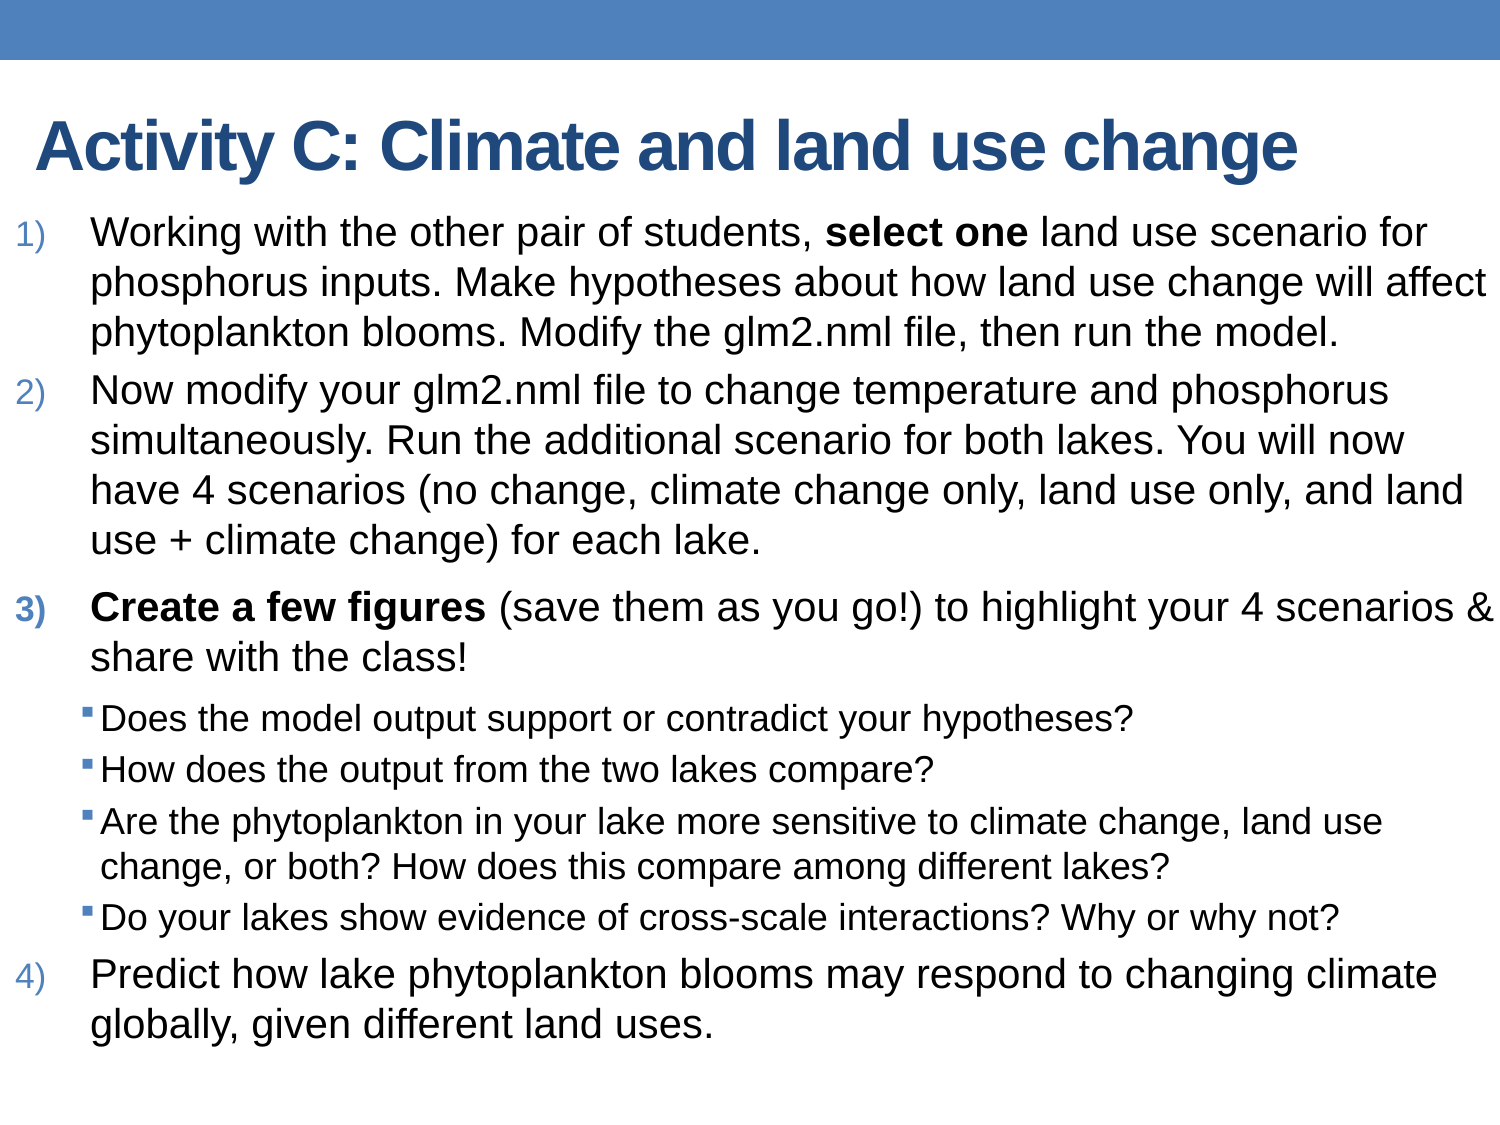

# Activity C: Climate and land use change
Working with the other pair of students, select one land use scenario for phosphorus inputs. Make hypotheses about how land use change will affect phytoplankton blooms. Modify the glm2.nml file, then run the model.
Now modify your glm2.nml file to change temperature and phosphorus simultaneously. Run the additional scenario for both lakes. You will now have 4 scenarios (no change, climate change only, land use only, and land use + climate change) for each lake.
Create a few figures (save them as you go!) to highlight your 4 scenarios & share with the class!
Does the model output support or contradict your hypotheses?
How does the output from the two lakes compare?
Are the phytoplankton in your lake more sensitive to climate change, land use change, or both? How does this compare among different lakes?
Do your lakes show evidence of cross-scale interactions? Why or why not?
Predict how lake phytoplankton blooms may respond to changing climate globally, given different land uses.